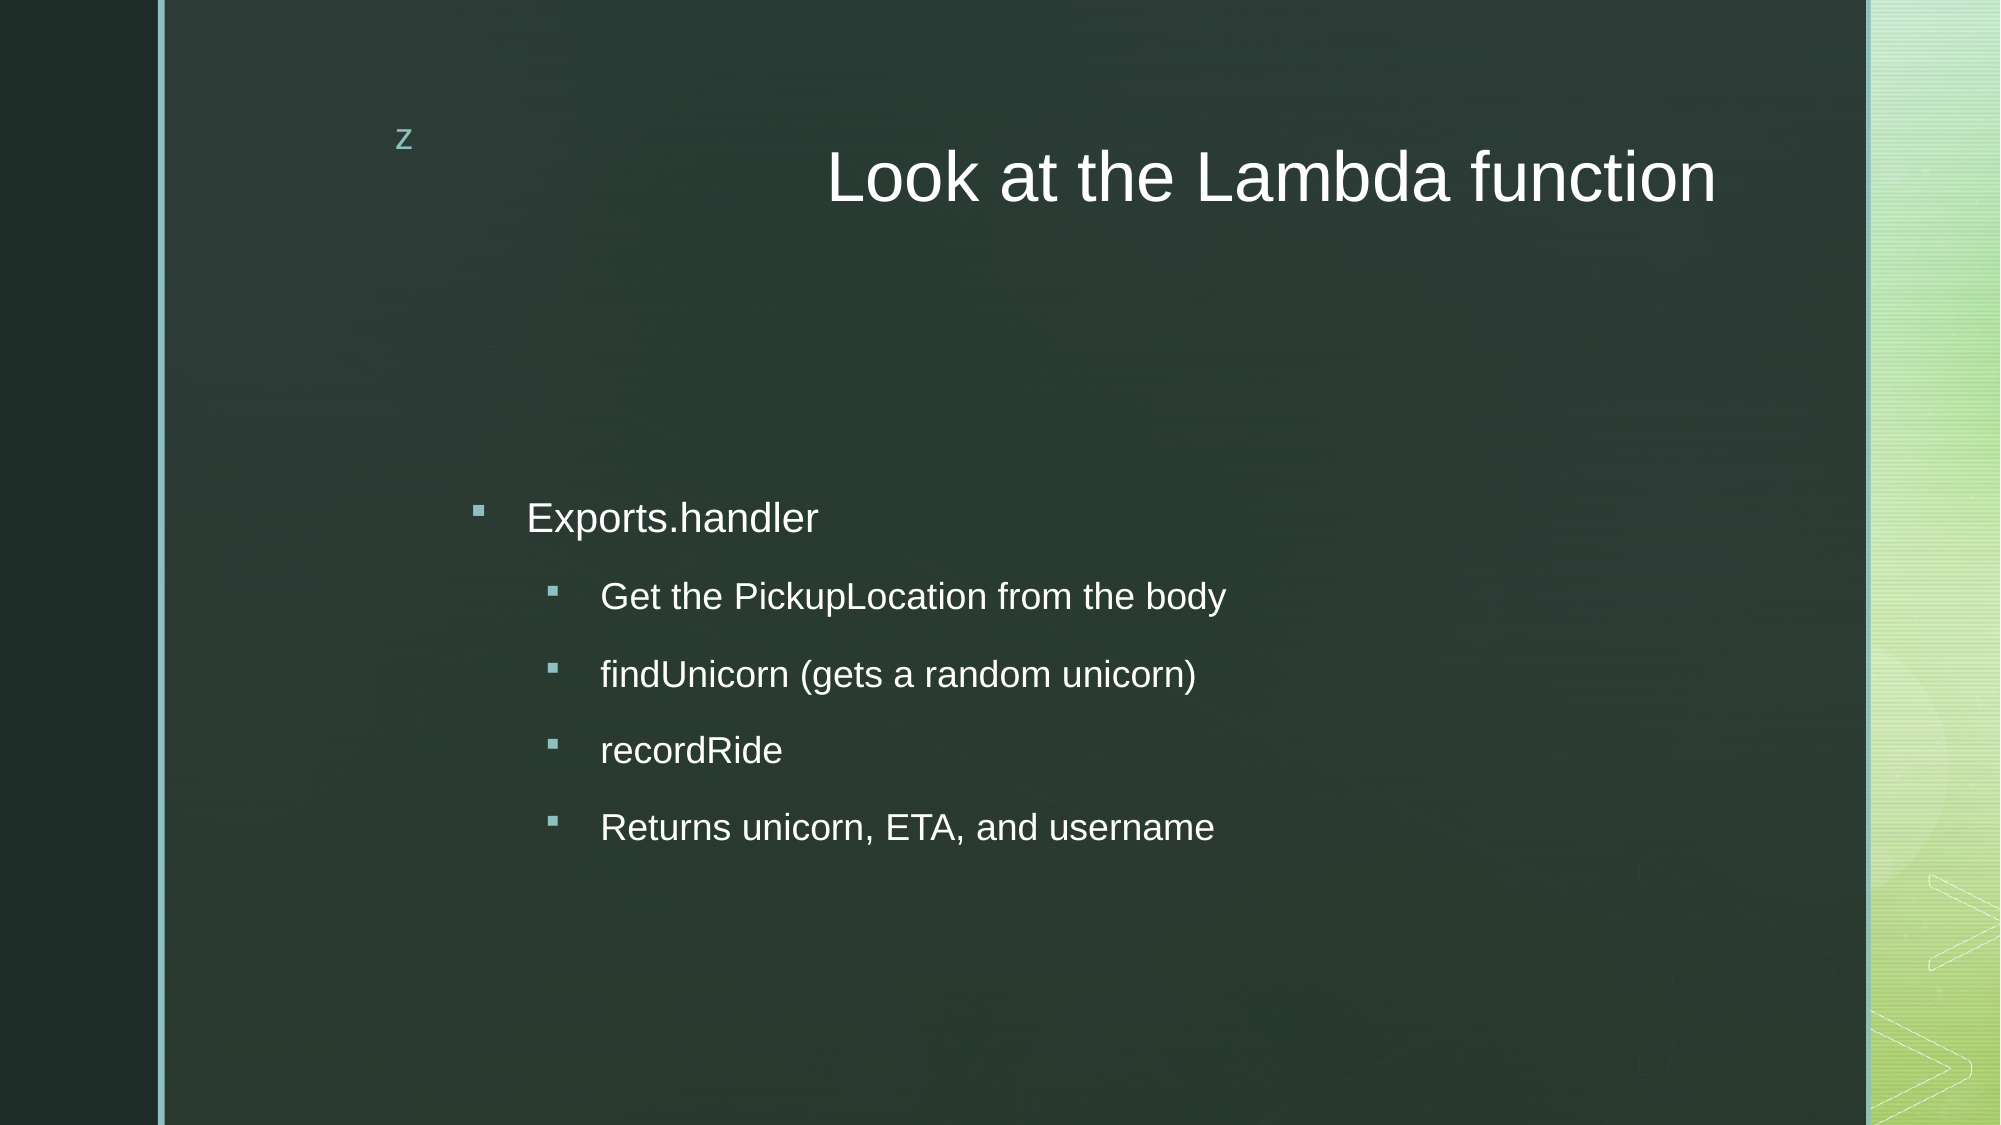

# Look at the Lambda function
Exports.handler
Get the PickupLocation from the body
findUnicorn (gets a random unicorn)
recordRide
Returns unicorn, ETA, and username